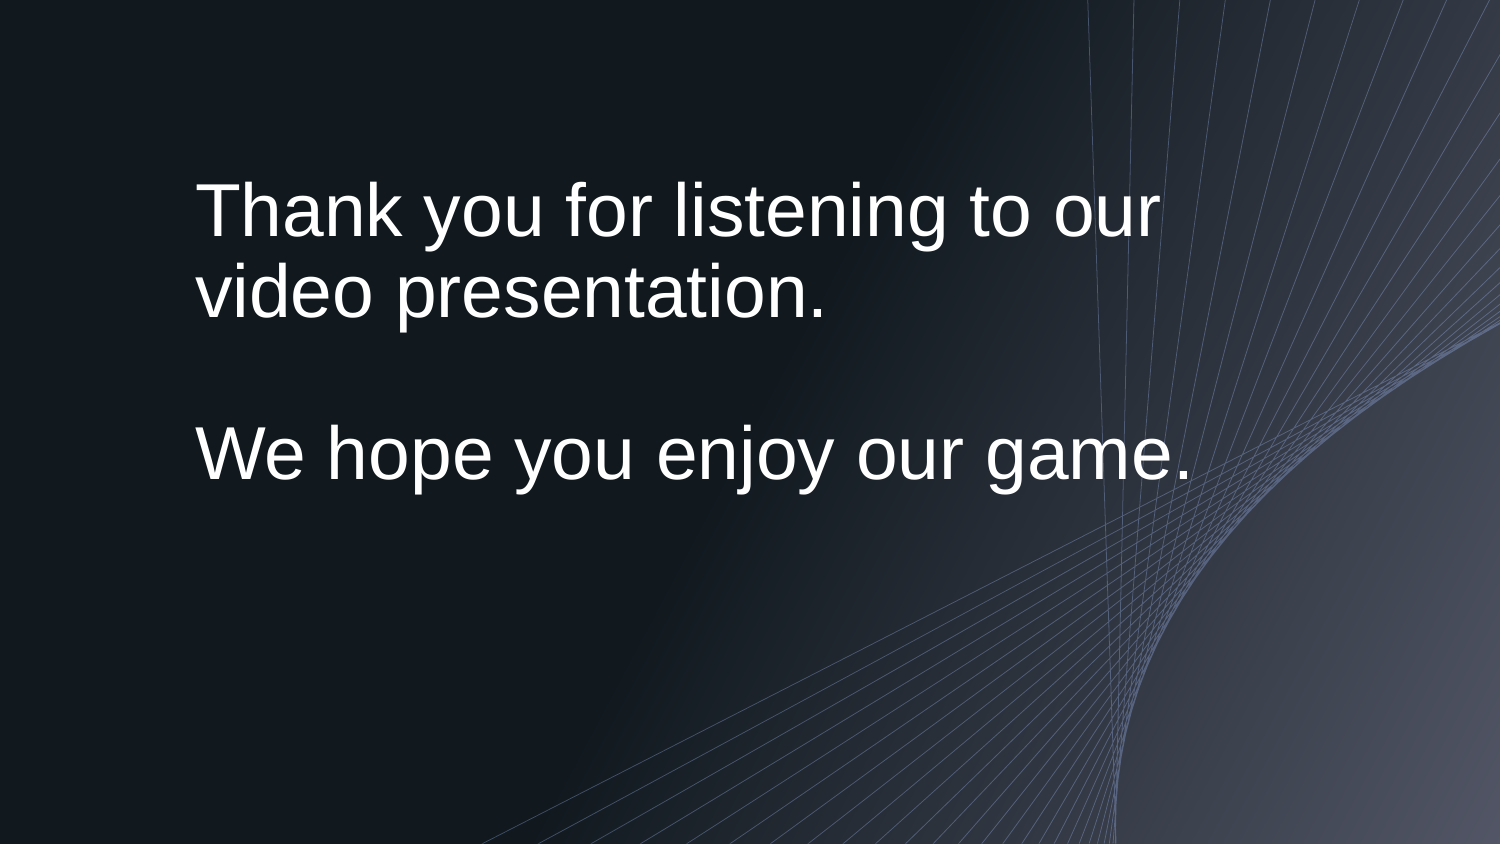

# Thank you for listening to our video presentation.

We hope you enjoy our game.